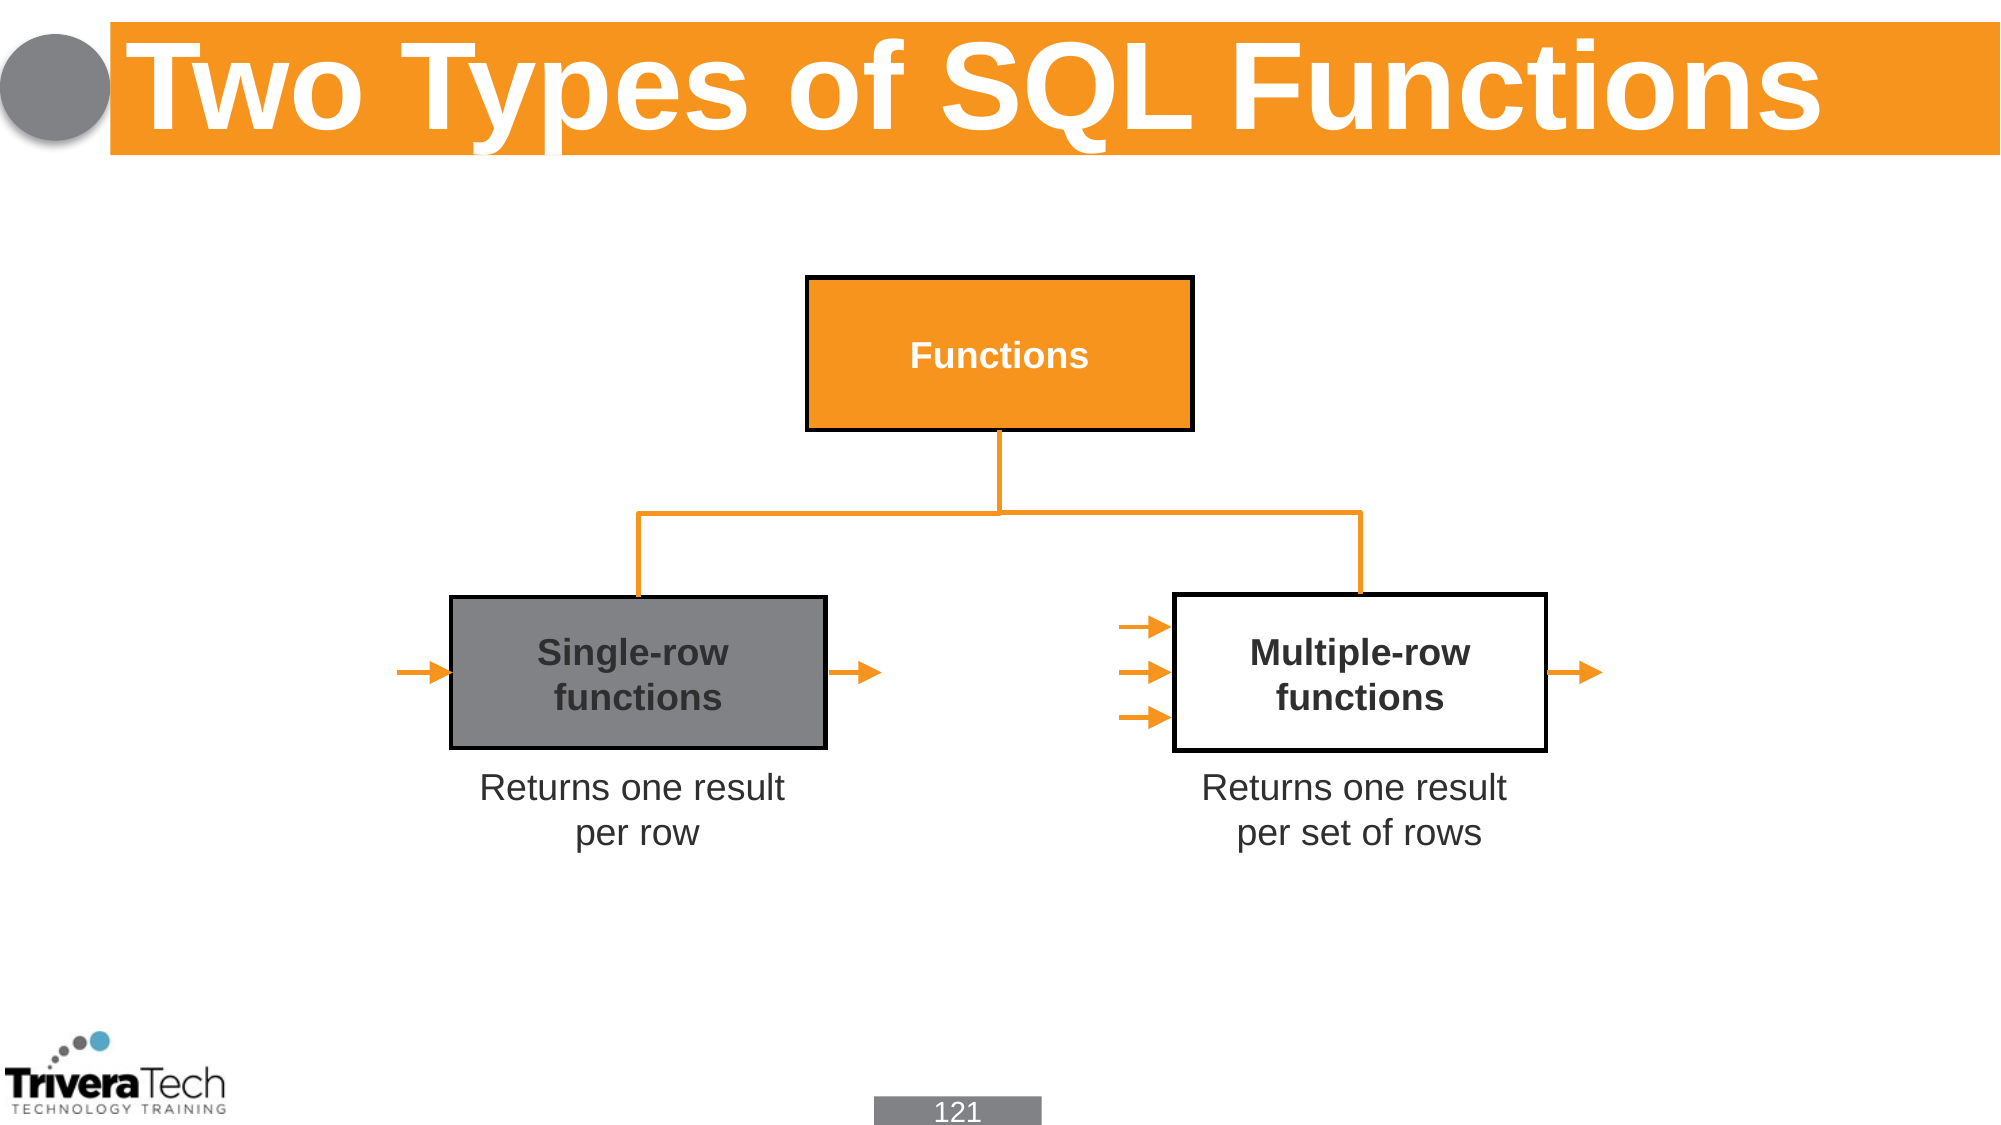

# Two Types of SQL Functions

Functions
Multiple-row
functions
Single-row
functions
Returns one result
per row
Returns one result
per set of rows
121